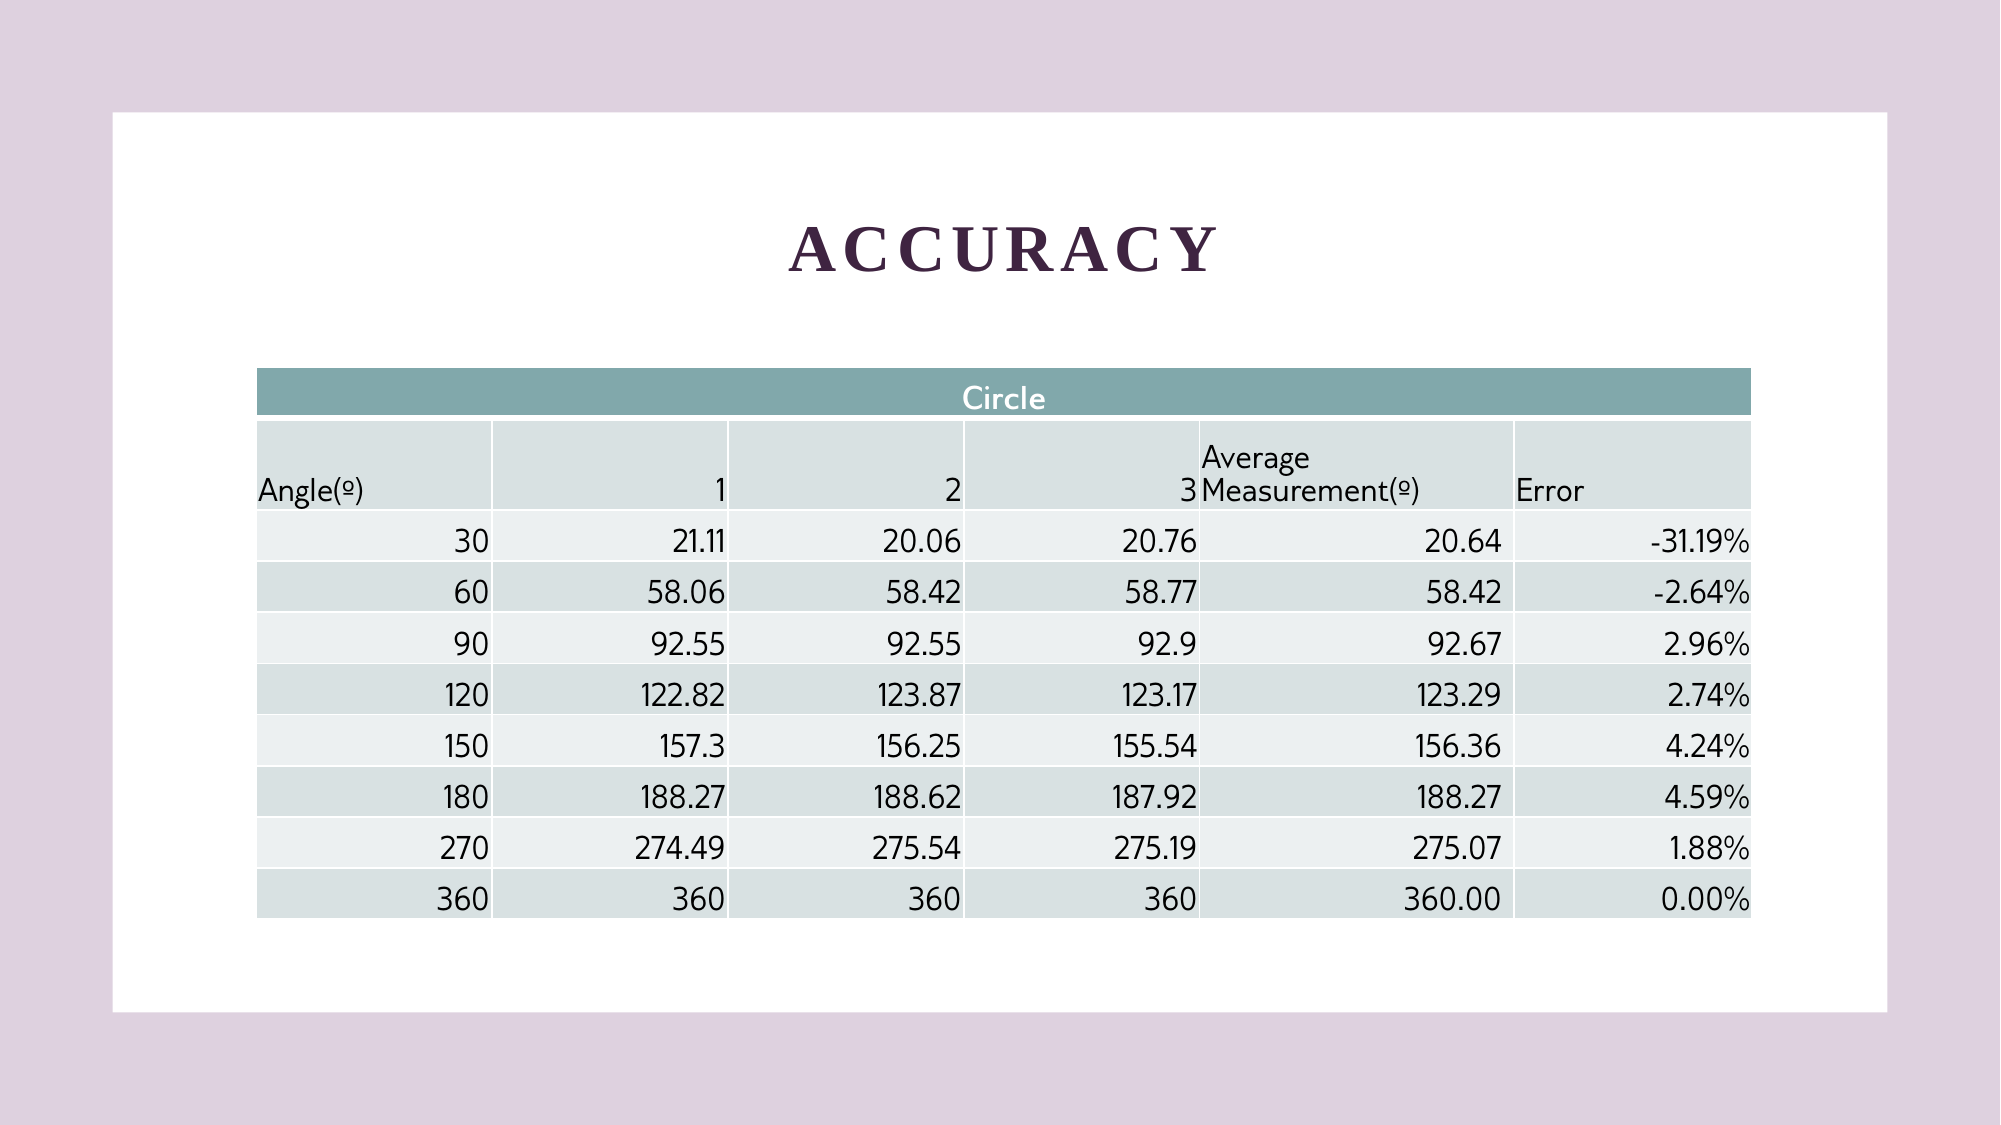

# Accuracy
| Circle |  |  |  |  |  |
| --- | --- | --- | --- | --- | --- |
| Angle(º) | 1 | 2 | 3 | Average Measurement(º) | Error |
| 30 | 21.11 | 20.06 | 20.76 | 20.64 | -31.19% |
| 60 | 58.06 | 58.42 | 58.77 | 58.42 | -2.64% |
| 90 | 92.55 | 92.55 | 92.9 | 92.67 | 2.96% |
| 120 | 122.82 | 123.87 | 123.17 | 123.29 | 2.74% |
| 150 | 157.3 | 156.25 | 155.54 | 156.36 | 4.24% |
| 180 | 188.27 | 188.62 | 187.92 | 188.27 | 4.59% |
| 270 | 274.49 | 275.54 | 275.19 | 275.07 | 1.88% |
| 360 | 360 | 360 | 360 | 360.00 | 0.00% |